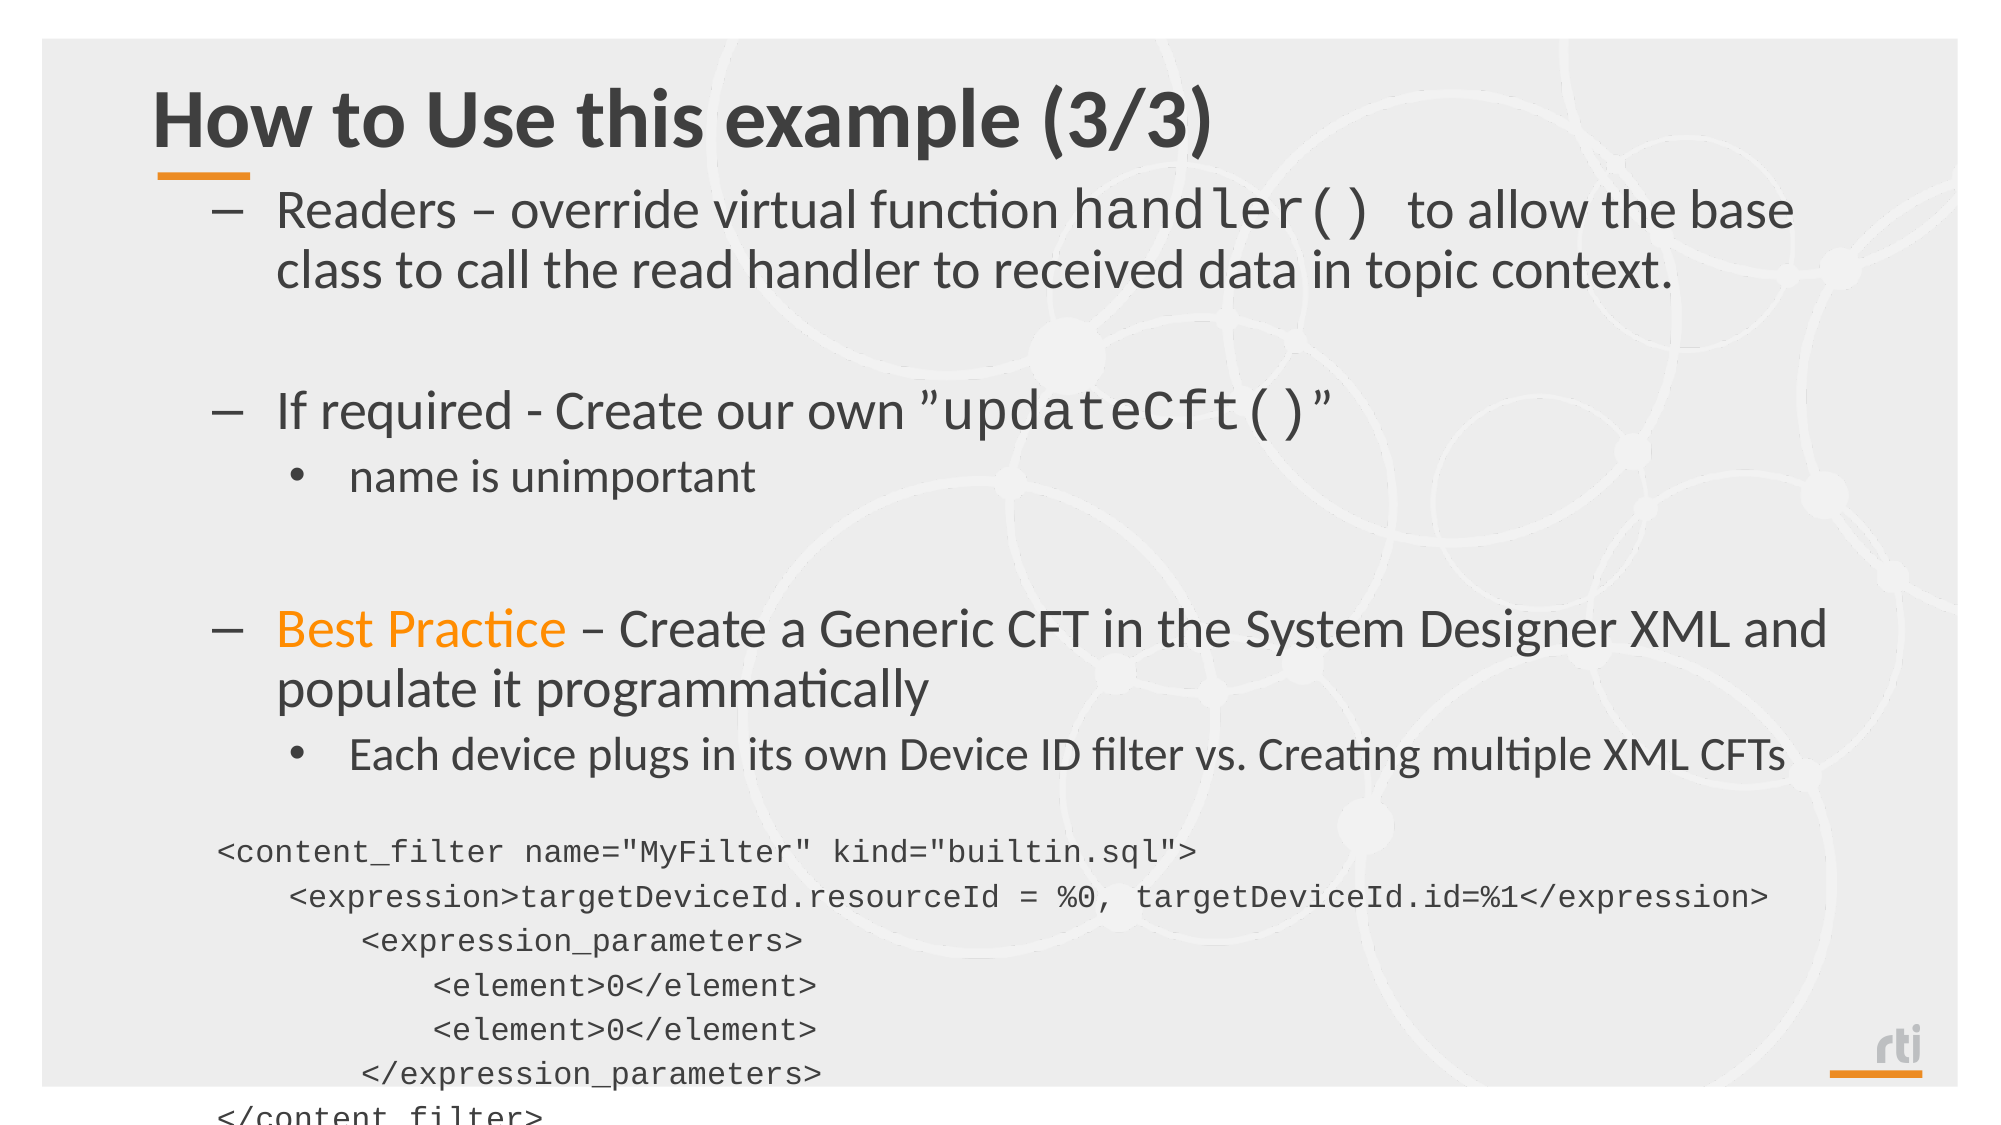

# How to Use this example (3/3)
Readers – override virtual function handler() to allow the base class to call the read handler to received data in topic context.

If required - Create our own ”updateCft()”
name is unimportant

Best Practice – Create a Generic CFT in the System Designer XML and populate it programmatically
Each device plugs in its own Device ID filter vs. Creating multiple XML CFTs

<content_filter name="MyFilter" kind="builtin.sql">
<expression>targetDeviceId.resourceId = %0, targetDeviceId.id=%1</expression>
<expression_parameters>
<element>0</element>
<element>0</element>
</expression_parameters>
</content_filter>